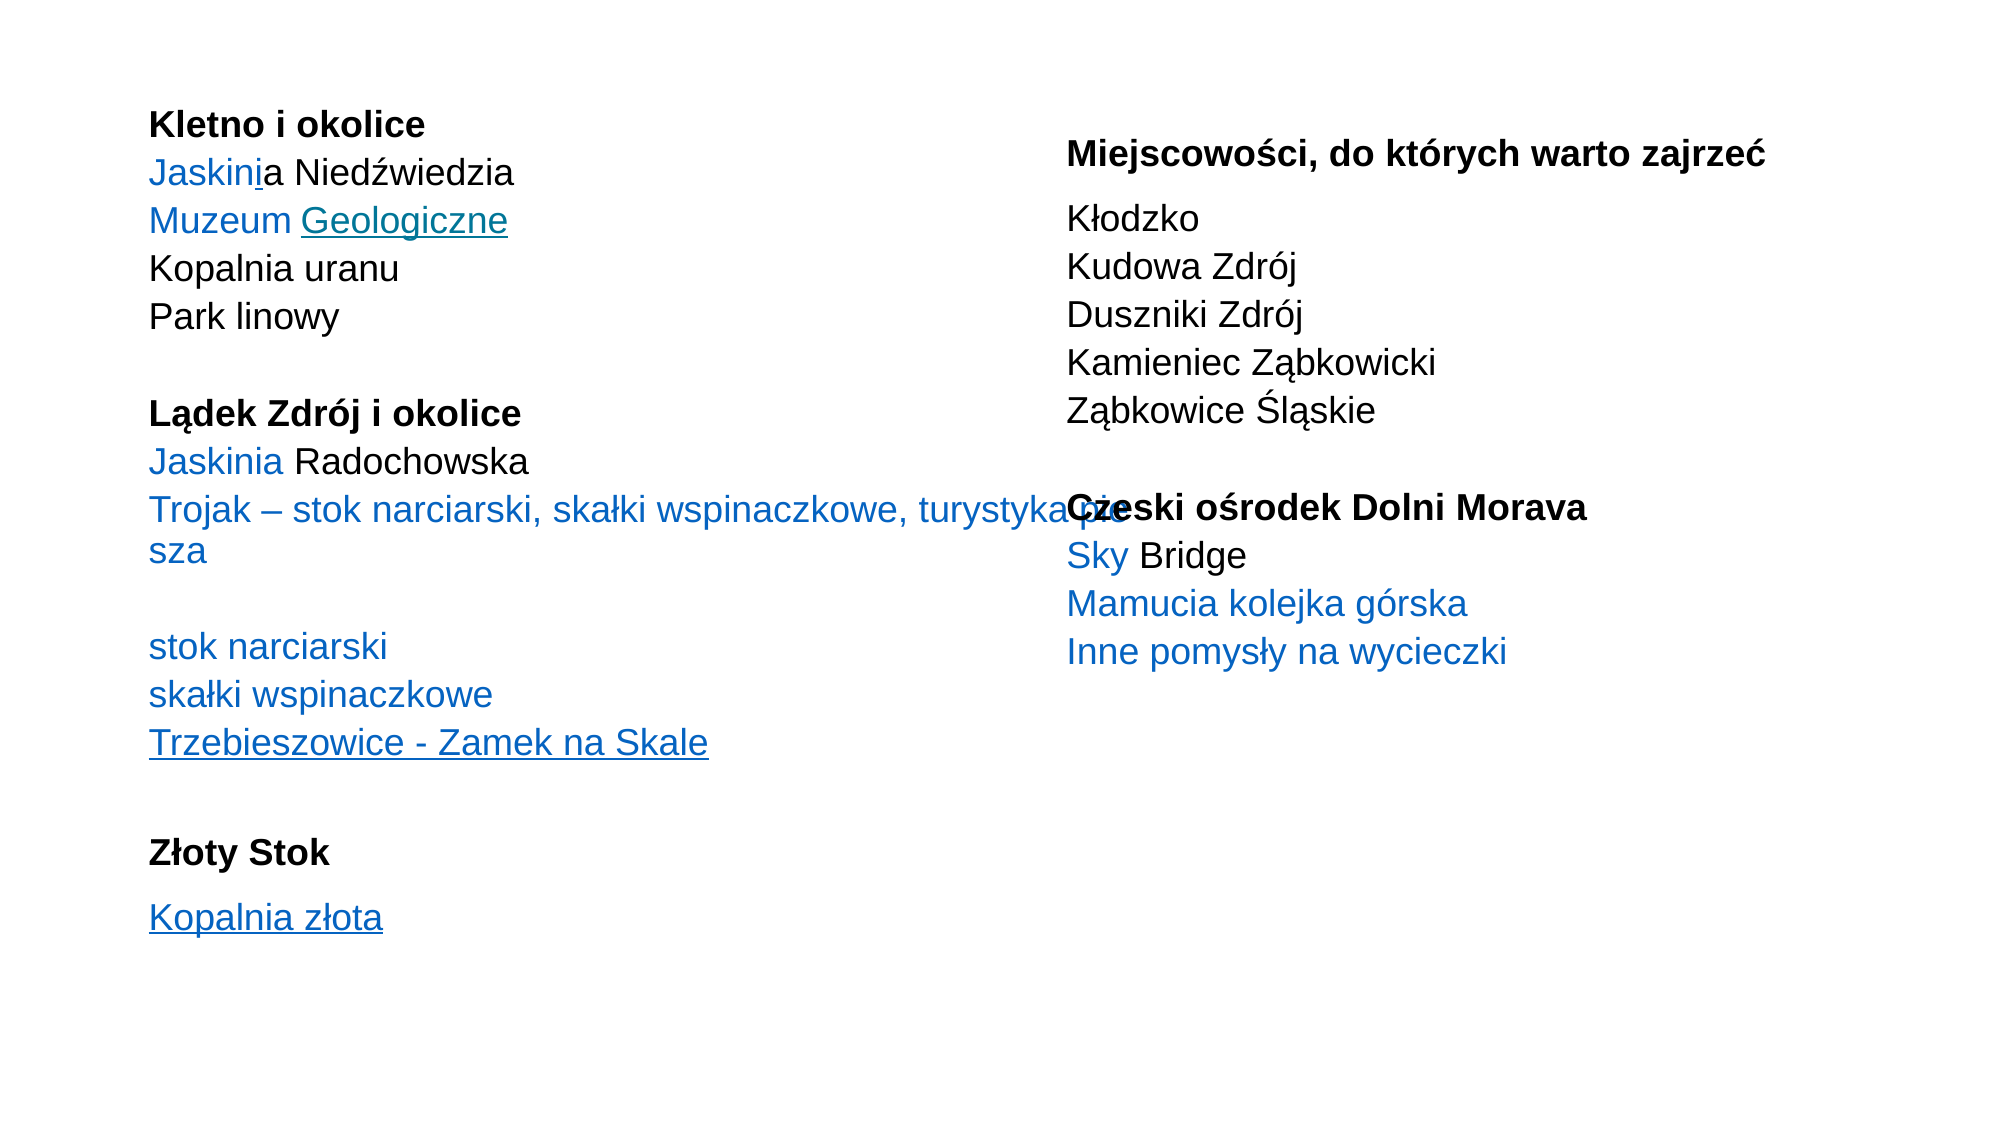

Kletno i okolice
Jaskinia Niedźwiedzia
Muzeum Geologiczne
Kopalnia uranu
Park linowy
Lądek Zdrój i okolice
Jaskinia Radochowska
Trojak – stok narciarski, skałki wspinaczkowe, turystyka piesza
stok narciarski
skałki wspinaczkowe
Trzebieszowice - Zamek na Skale
Złoty Stok
Kopalnia złota
Miejscowości, do których warto zajrzeć
Kłodzko
Kudowa Zdrój
Duszniki Zdrój
Kamieniec Ząbkowicki
Ząbkowice Śląskie
Czeski ośrodek Dolni Morava
Sky Bridge
Mamucia kolejka górska
Inne pomysły na wycieczki